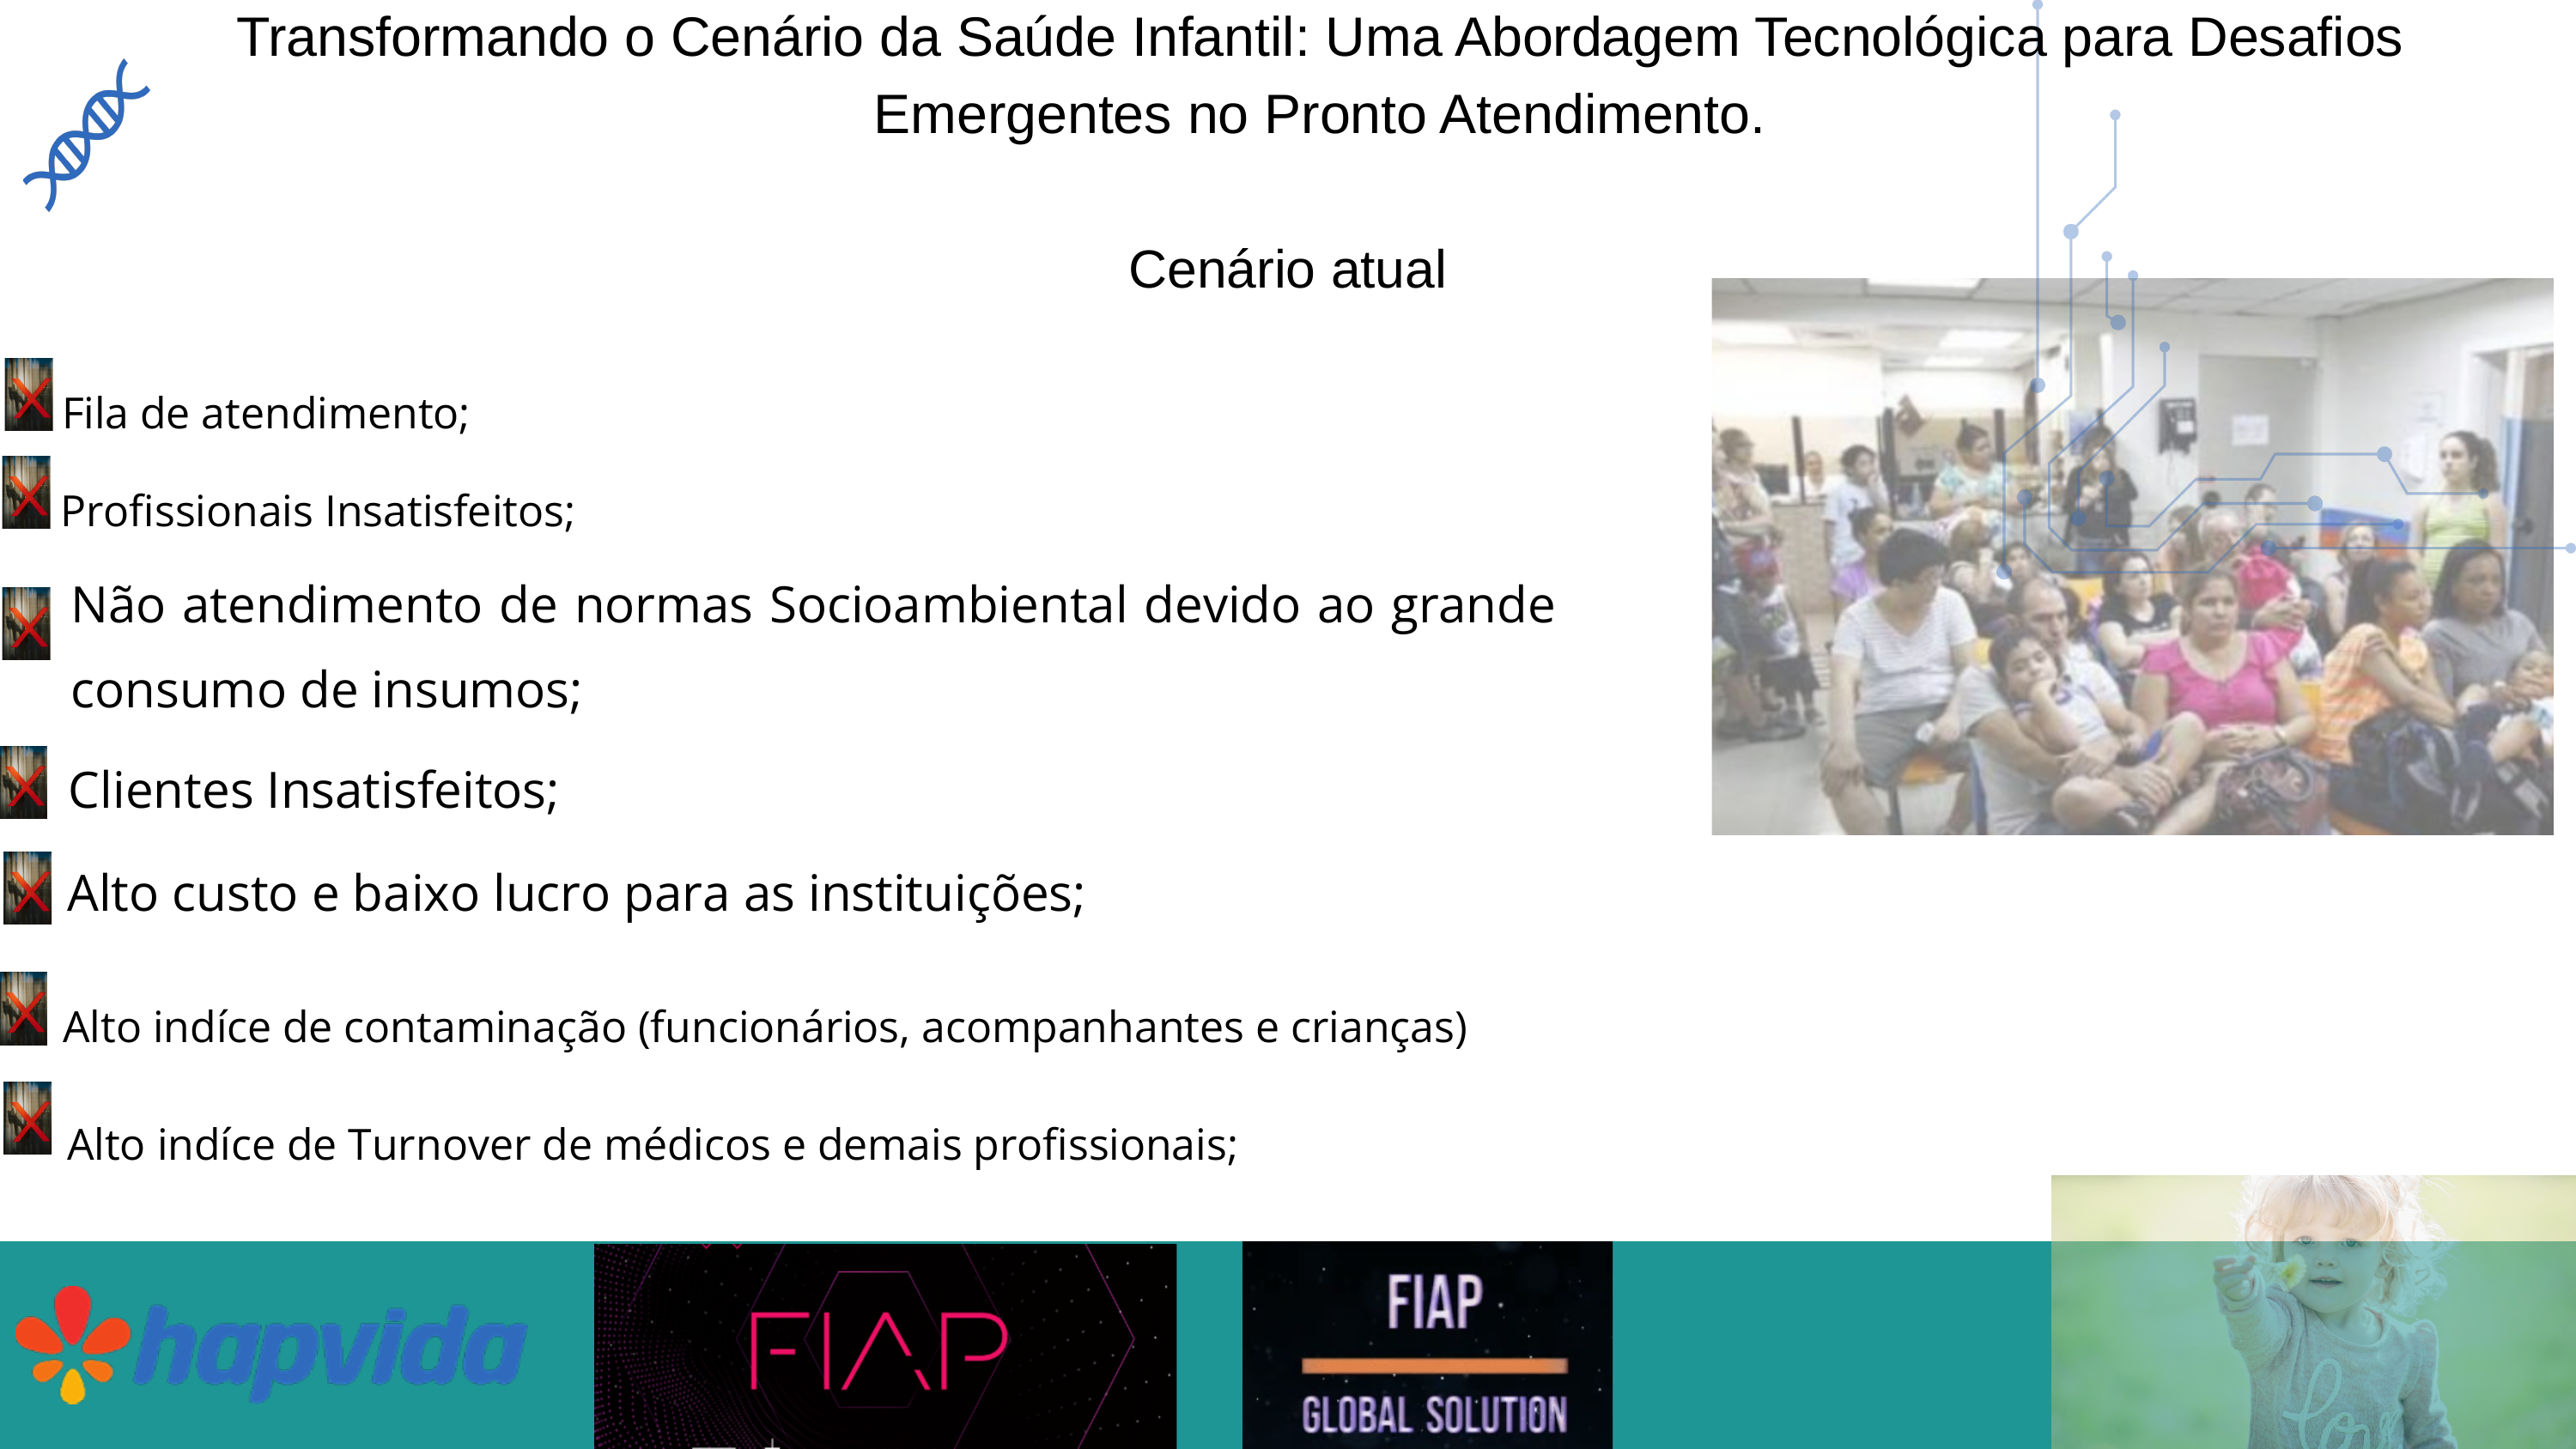

Transformando o Cenário da Saúde Infantil: Uma Abordagem Tecnológica para Desafios Emergentes no Pronto Atendimento.

Cenário atual

Fila de atendimento;

Profissionais Insatisfeitos;

Não atendimento de normas Socioambiental devido ao grande consumo de insumos;

Clientes Insatisfeitos;

Alto custo e baixo lucro para as instituições;

Alto indíce de contaminação (funcionários, acompanhantes e crianças)

Alto indíce de Turnover de médicos e demais profissionais;